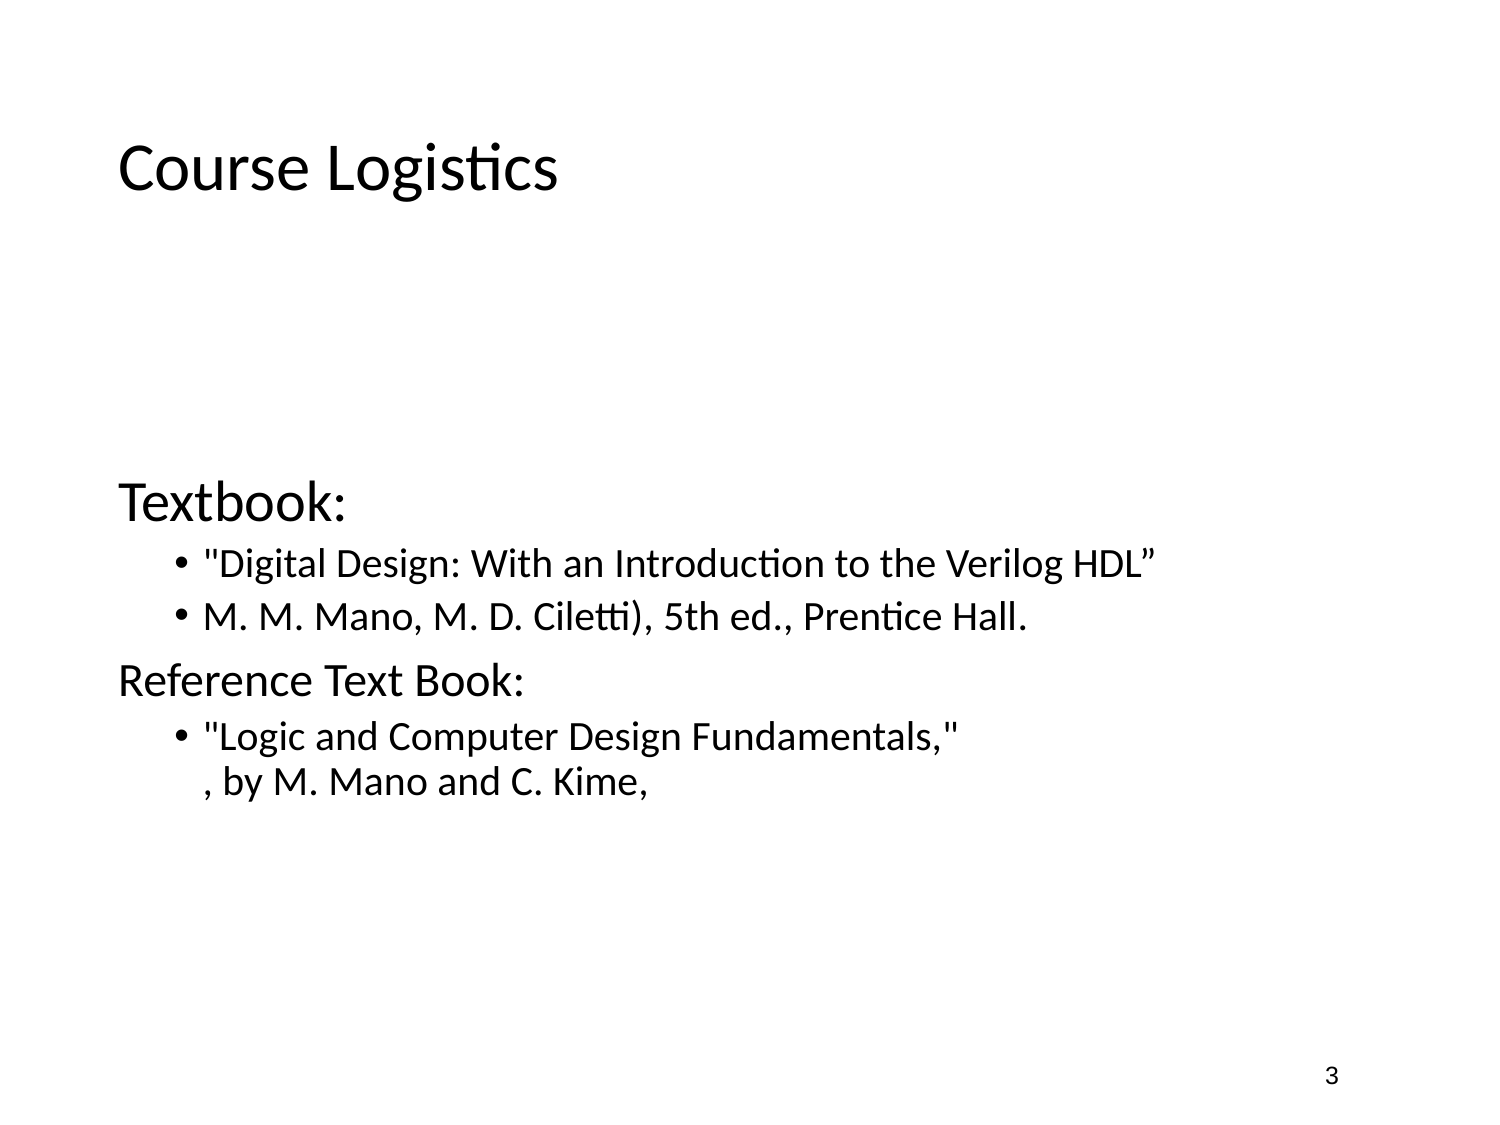

# Course Logistics

Textbook:
"Digital Design: With an Introduction to the Verilog HDL”
M. M. Mano, M. D. Ciletti), 5th ed., Prentice Hall.
Reference Text Book:
"Logic and Computer Design Fundamentals," 
, by M. Mano and C. Kime,